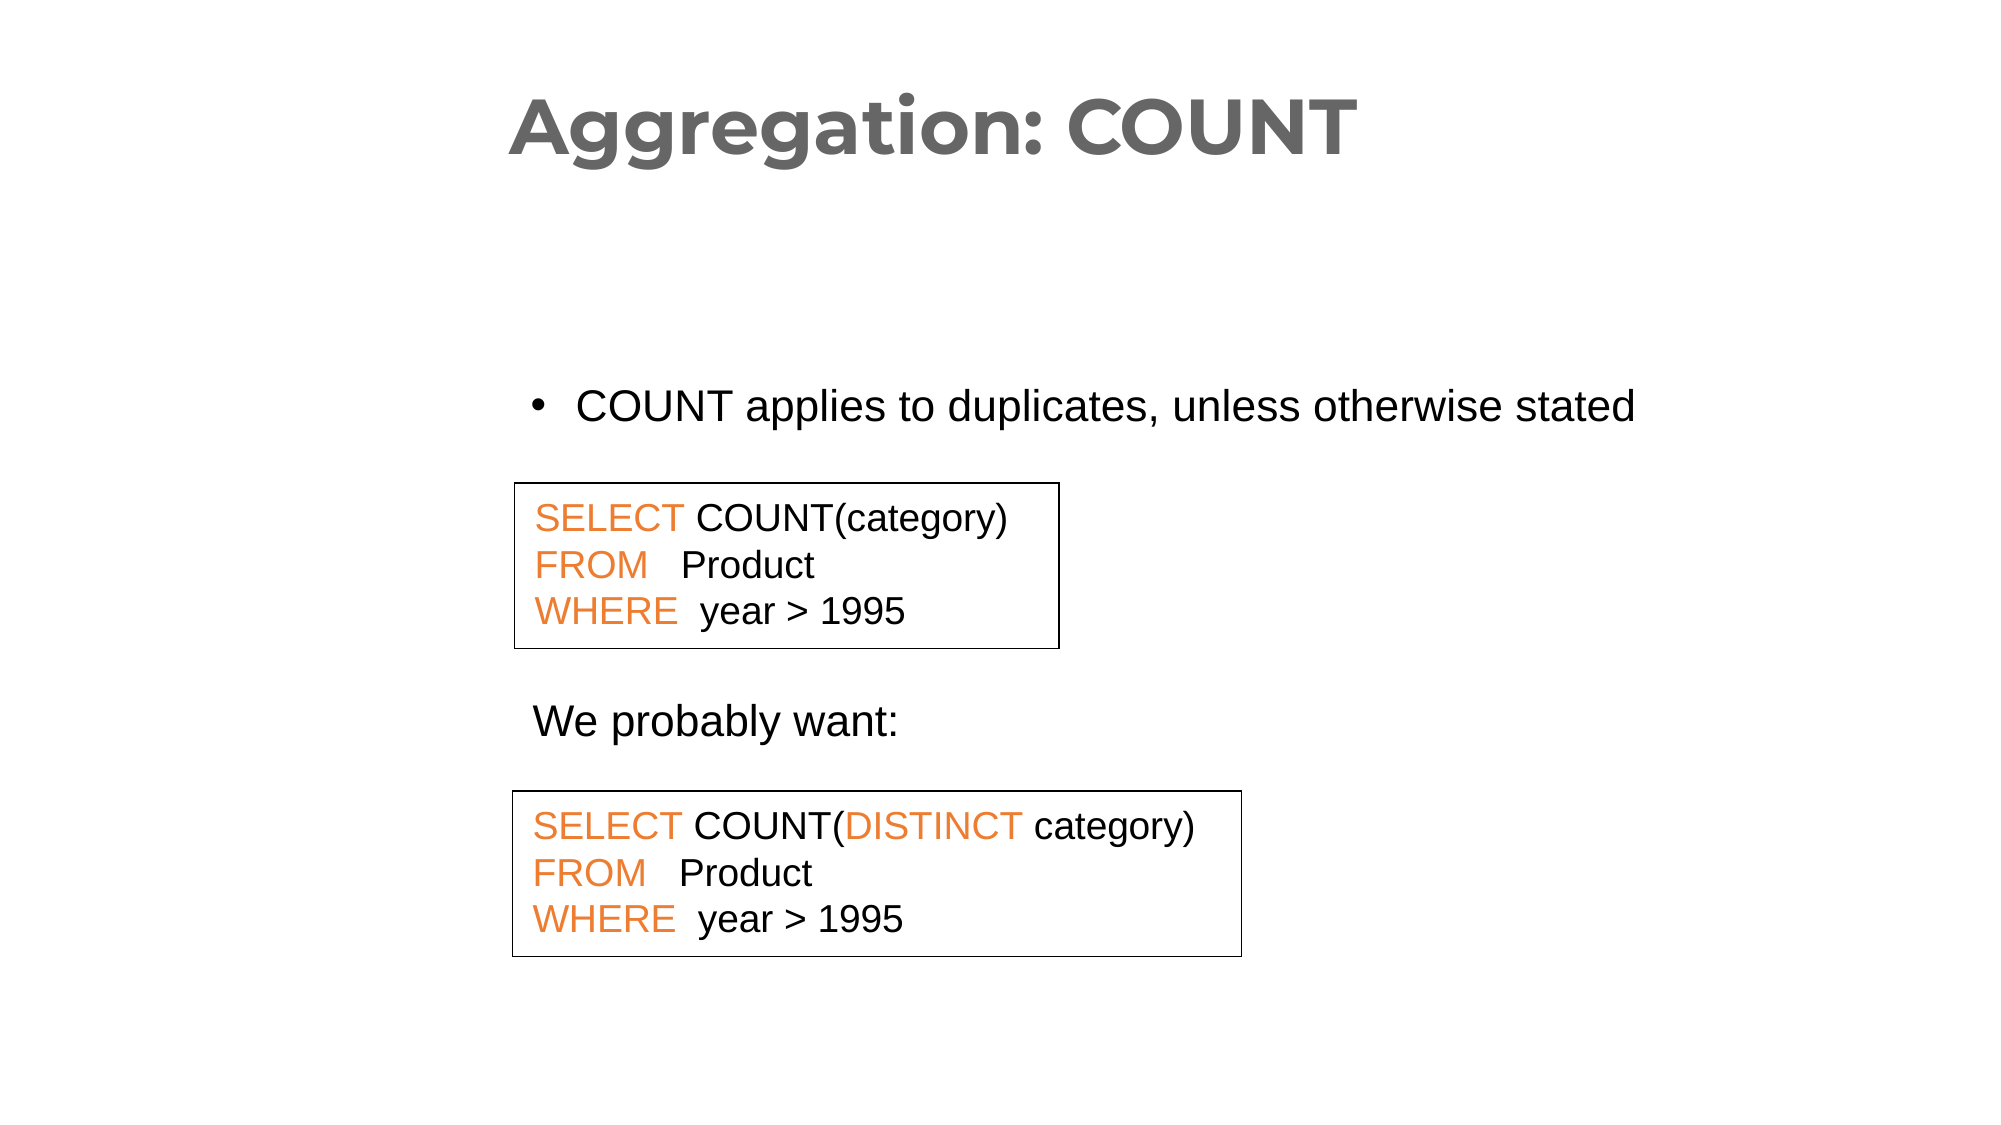

Aggregation: COUNT
COUNT applies to duplicates, unless otherwise stated
SELECT COUNT(category)
FROM   Product
WHERE  year > 1995
We probably want:
SELECT COUNT(DISTINCT category)
FROM   Product
WHERE  year > 1995